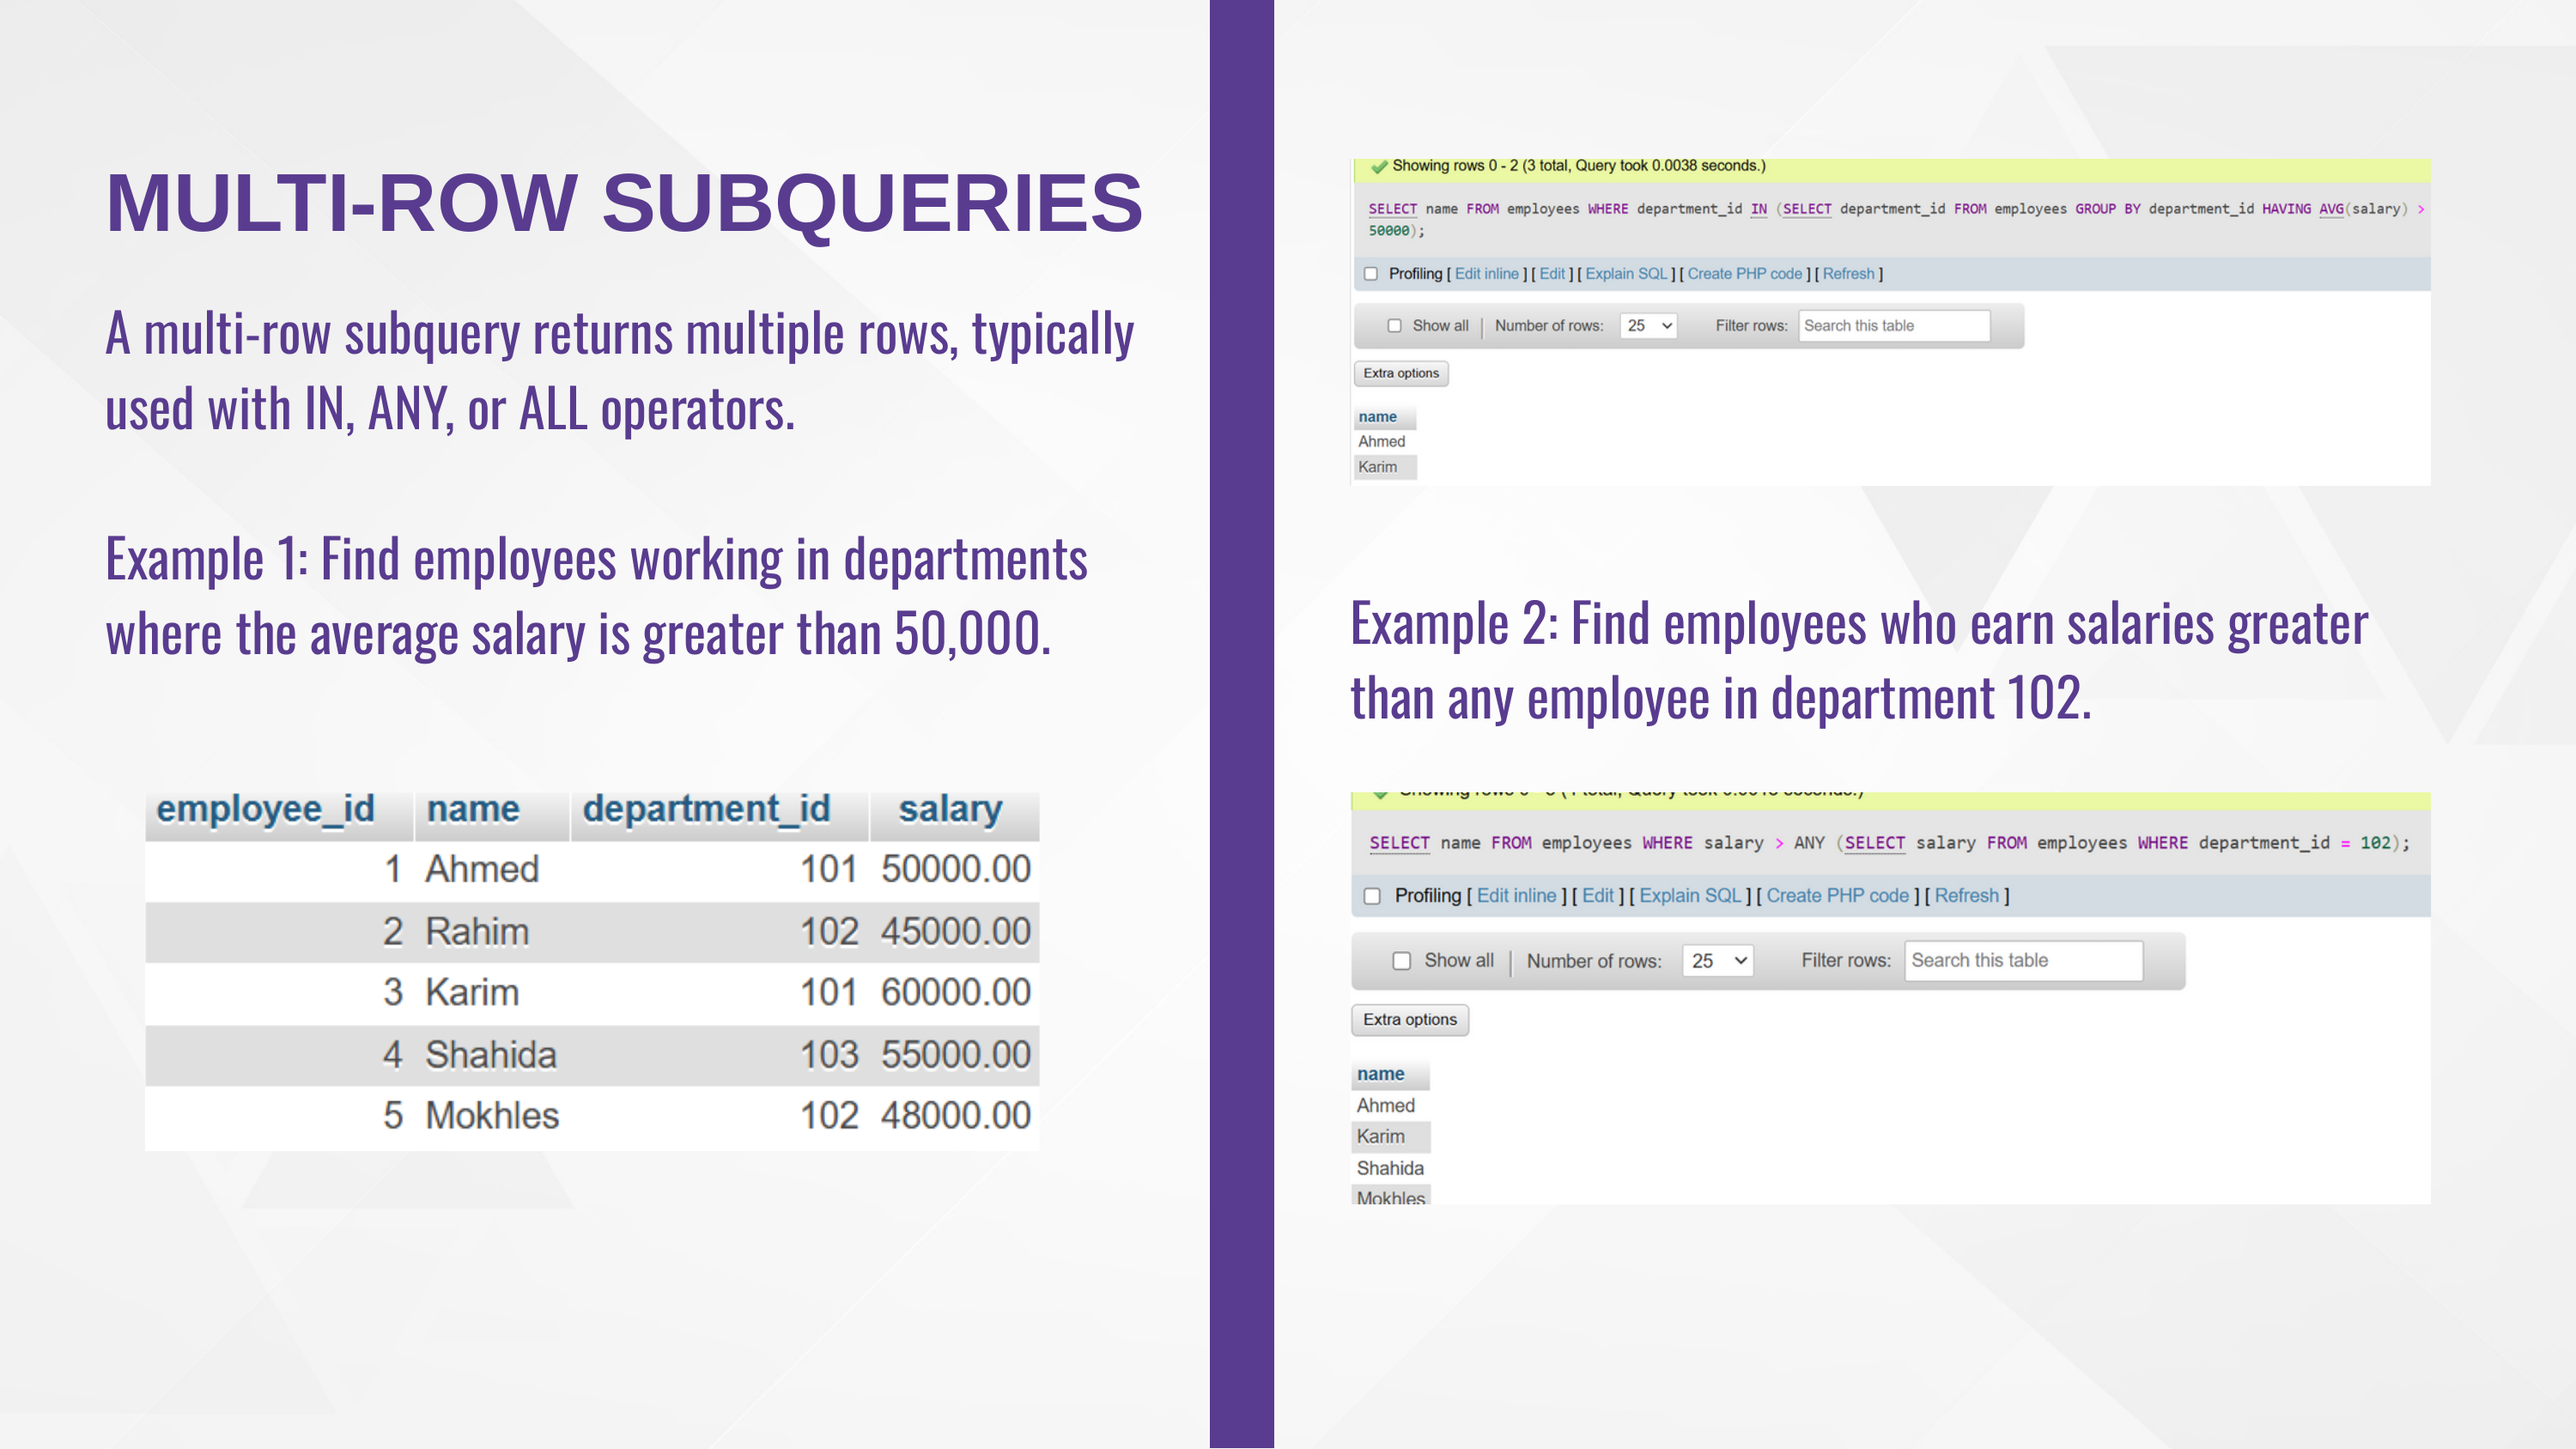

MULTI-ROW SUBQUERIES

A multi-row subquery returns multiple rows, typically used with IN, ANY, or ALL operators.

Example 1: Find employees working in departments where the average salary is greater than 50,000.
Example 2: Find employees who earn salaries greater than any employee in department 102.